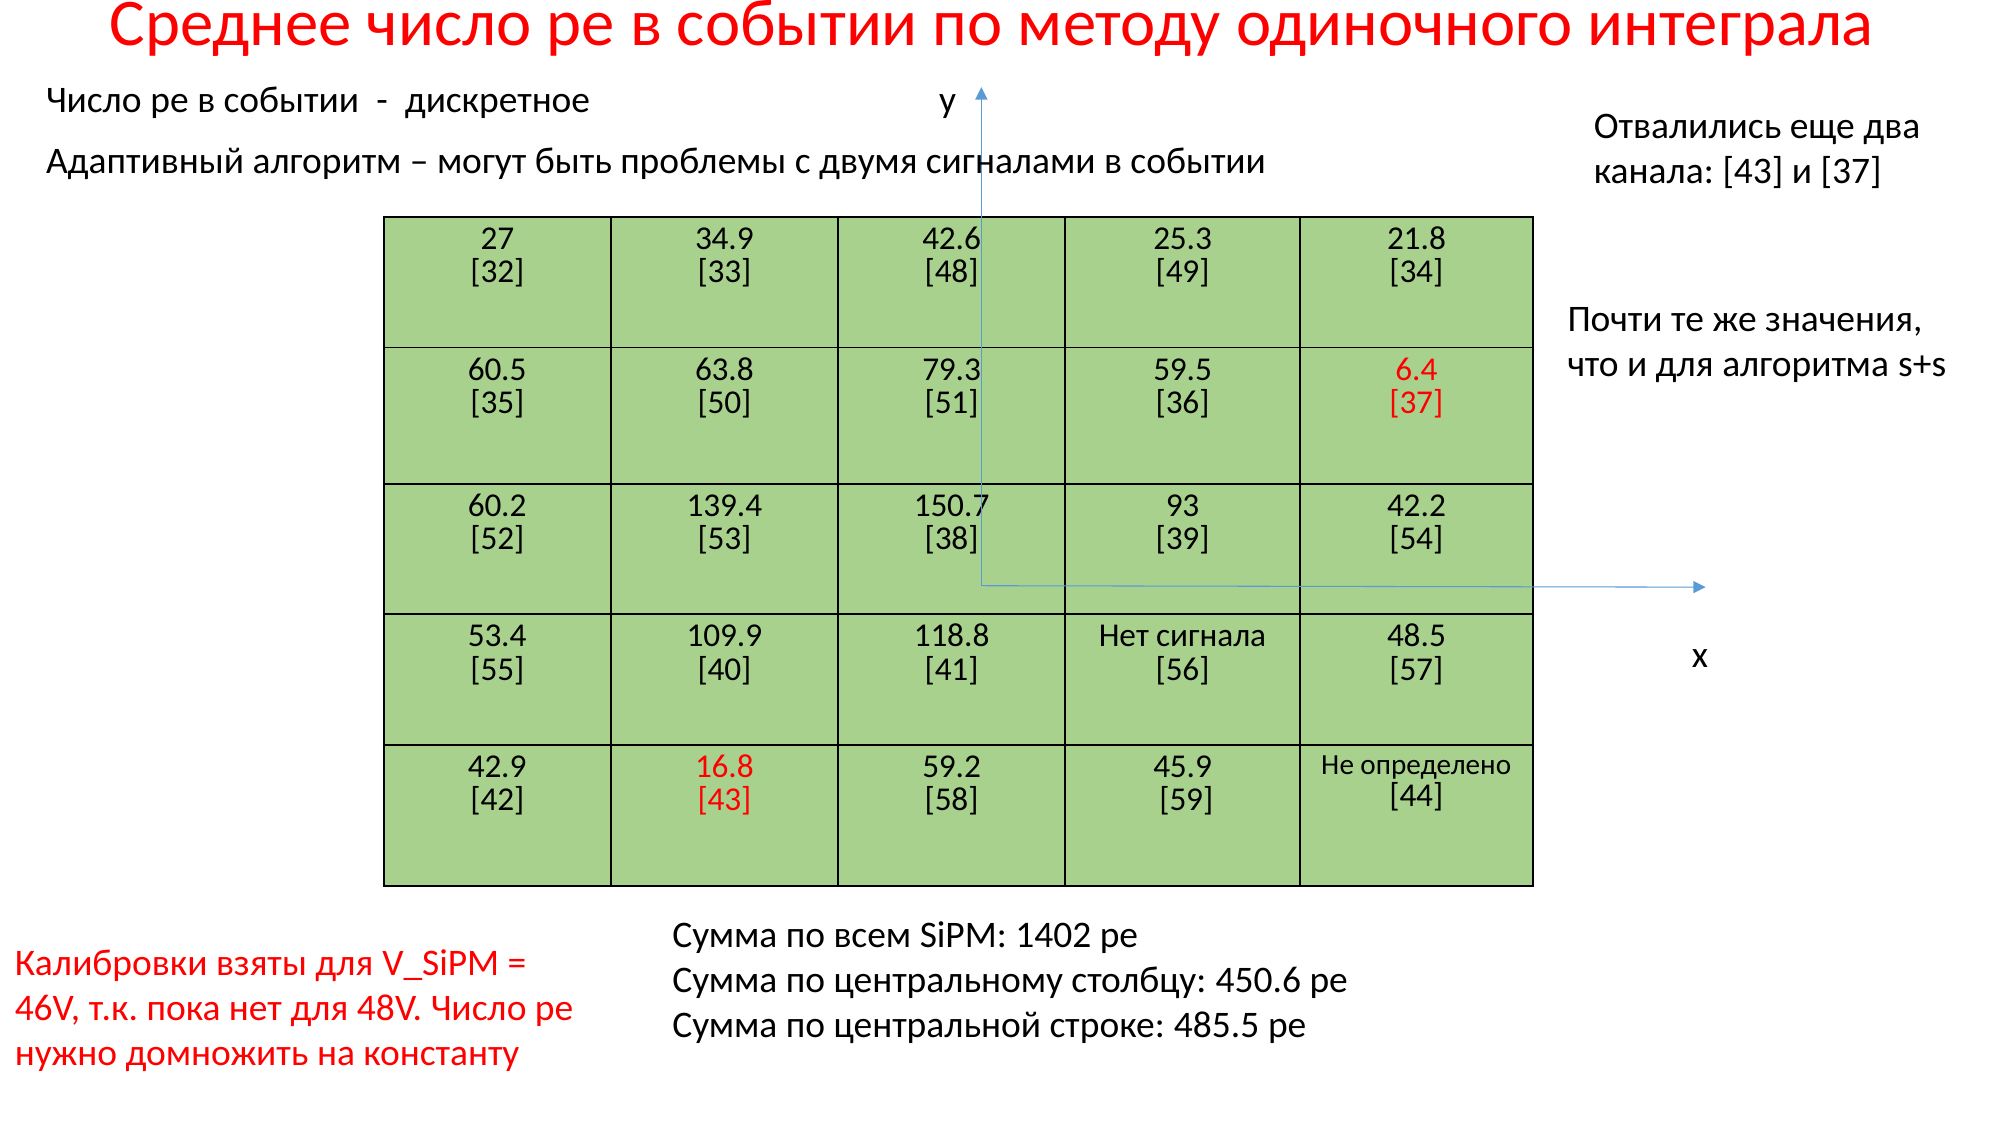

# Среднее число pe в событии по методу одиночного интеграла
Число pe в событии  -  дискретное
y
Отвалились еще два канала: [43] и [37]
Адаптивный алгоритм – могут быть проблемы с двумя сигналами в событии
| 27 [32] | 34.9 [33] | 42.6 [48] | 25.3 [49] | 21.8 [34] |
| --- | --- | --- | --- | --- |
| 60.5 [35] | 63.8 [50] | 79.3 [51] | 59.5 [36] | 6.4 [37] |
| 60.2 [52] | 139.4 [53] | 150.7 [38] | 93 [39] | 42.2 [54] |
| 53.4 [55] | 109.9 [40] | 118.8 [41] | Нет сигнала [56] | 48.5 [57] |
| 42.9 [42] | 16.8 [43] | 59.2 [58] | 45.9 [59] | Не определено [44] |
Почти те же значения, что и для алгоритма s+s
x
Сумма по всем SiPM: 1402 pe
Сумма по центральному столбцу: 450.6 pe
Сумма по центральной строке: 485.5 pe
Калибровки взяты для V_SiPM = 46V, т.к. пока нет для 48V. Число pe нужно домножить на константу